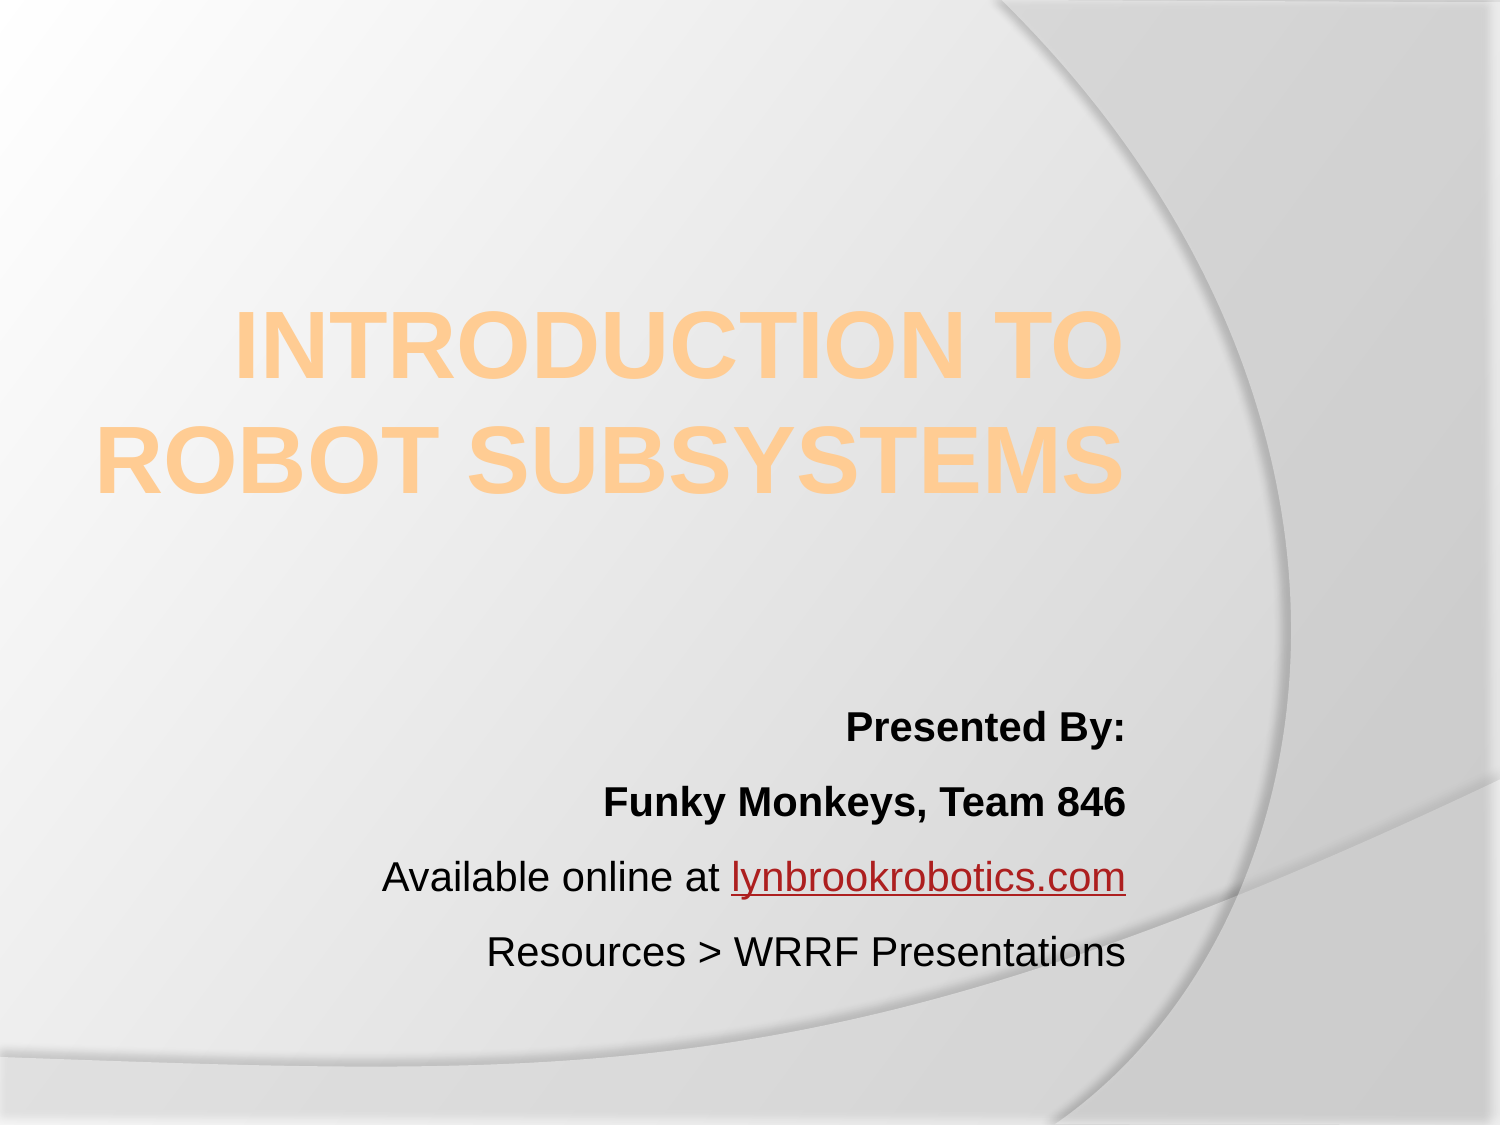

# Introduction to Robot Subsystems
Presented By:
Funky Monkeys, Team 846
Available online at lynbrookrobotics.com
Resources > WRRF Presentations